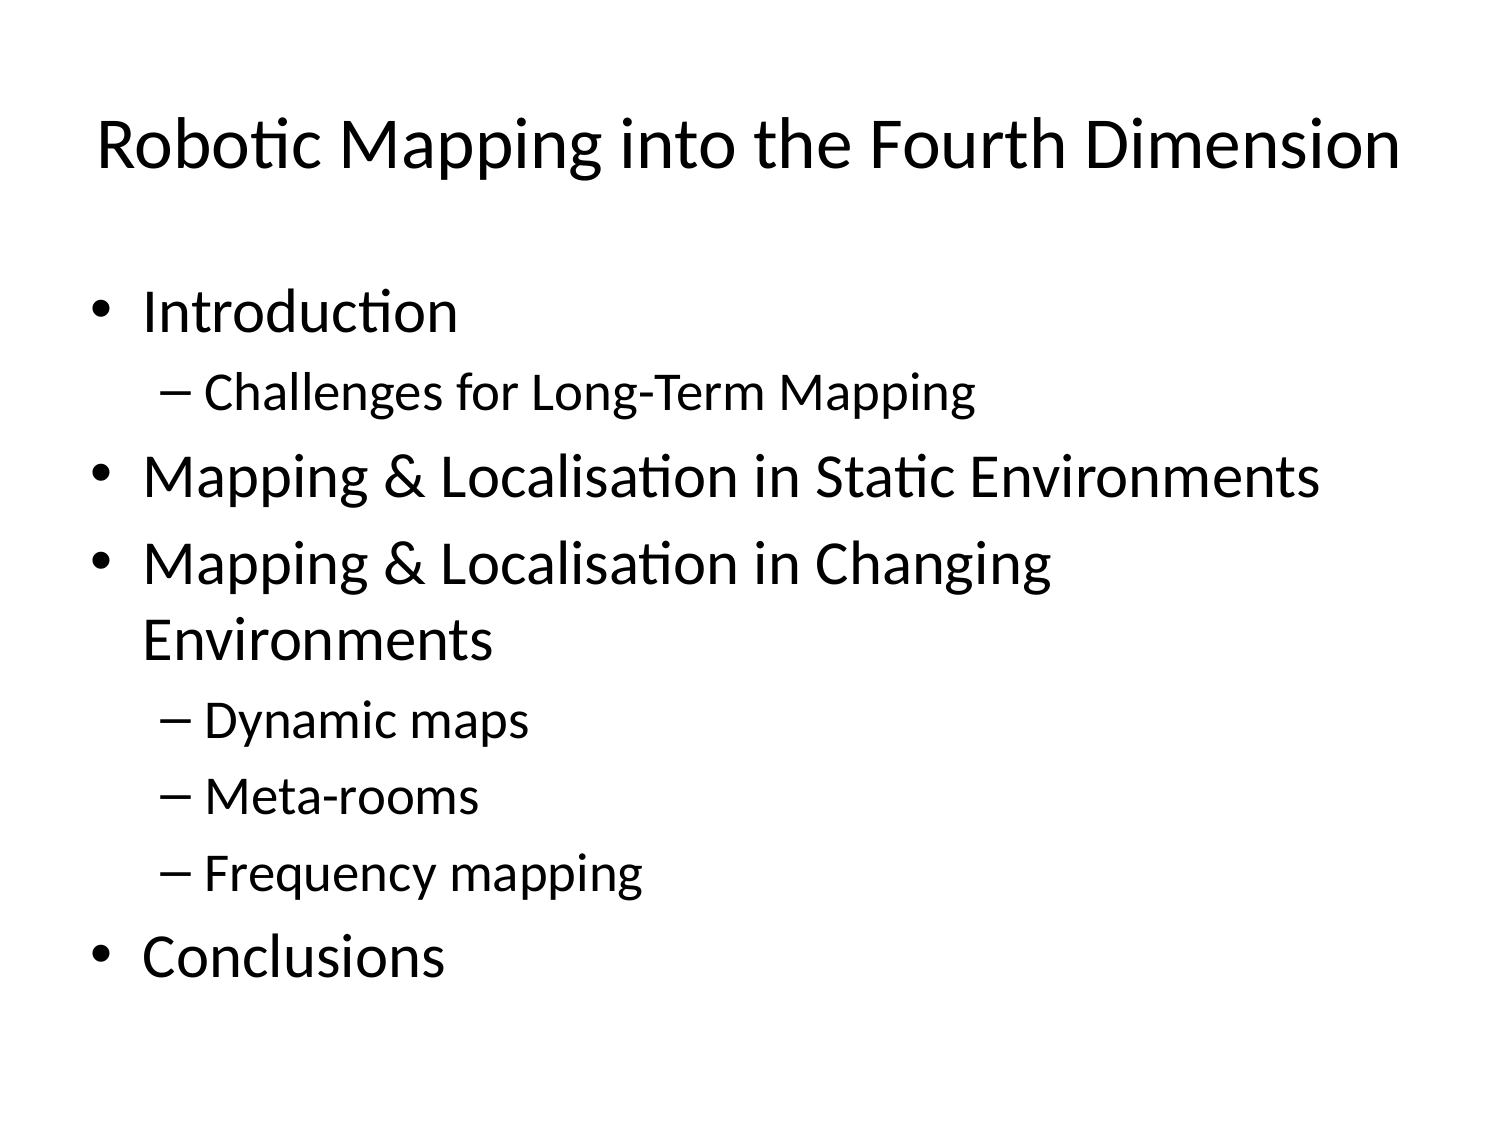

# Robotic Mapping into the Fourth Dimension
Introduction
Challenges for Long-Term Mapping
Mapping & Localisation in Static Environments
Mapping & Localisation in Changing Environments
Dynamic maps
Meta-rooms
Frequency mapping
Conclusions